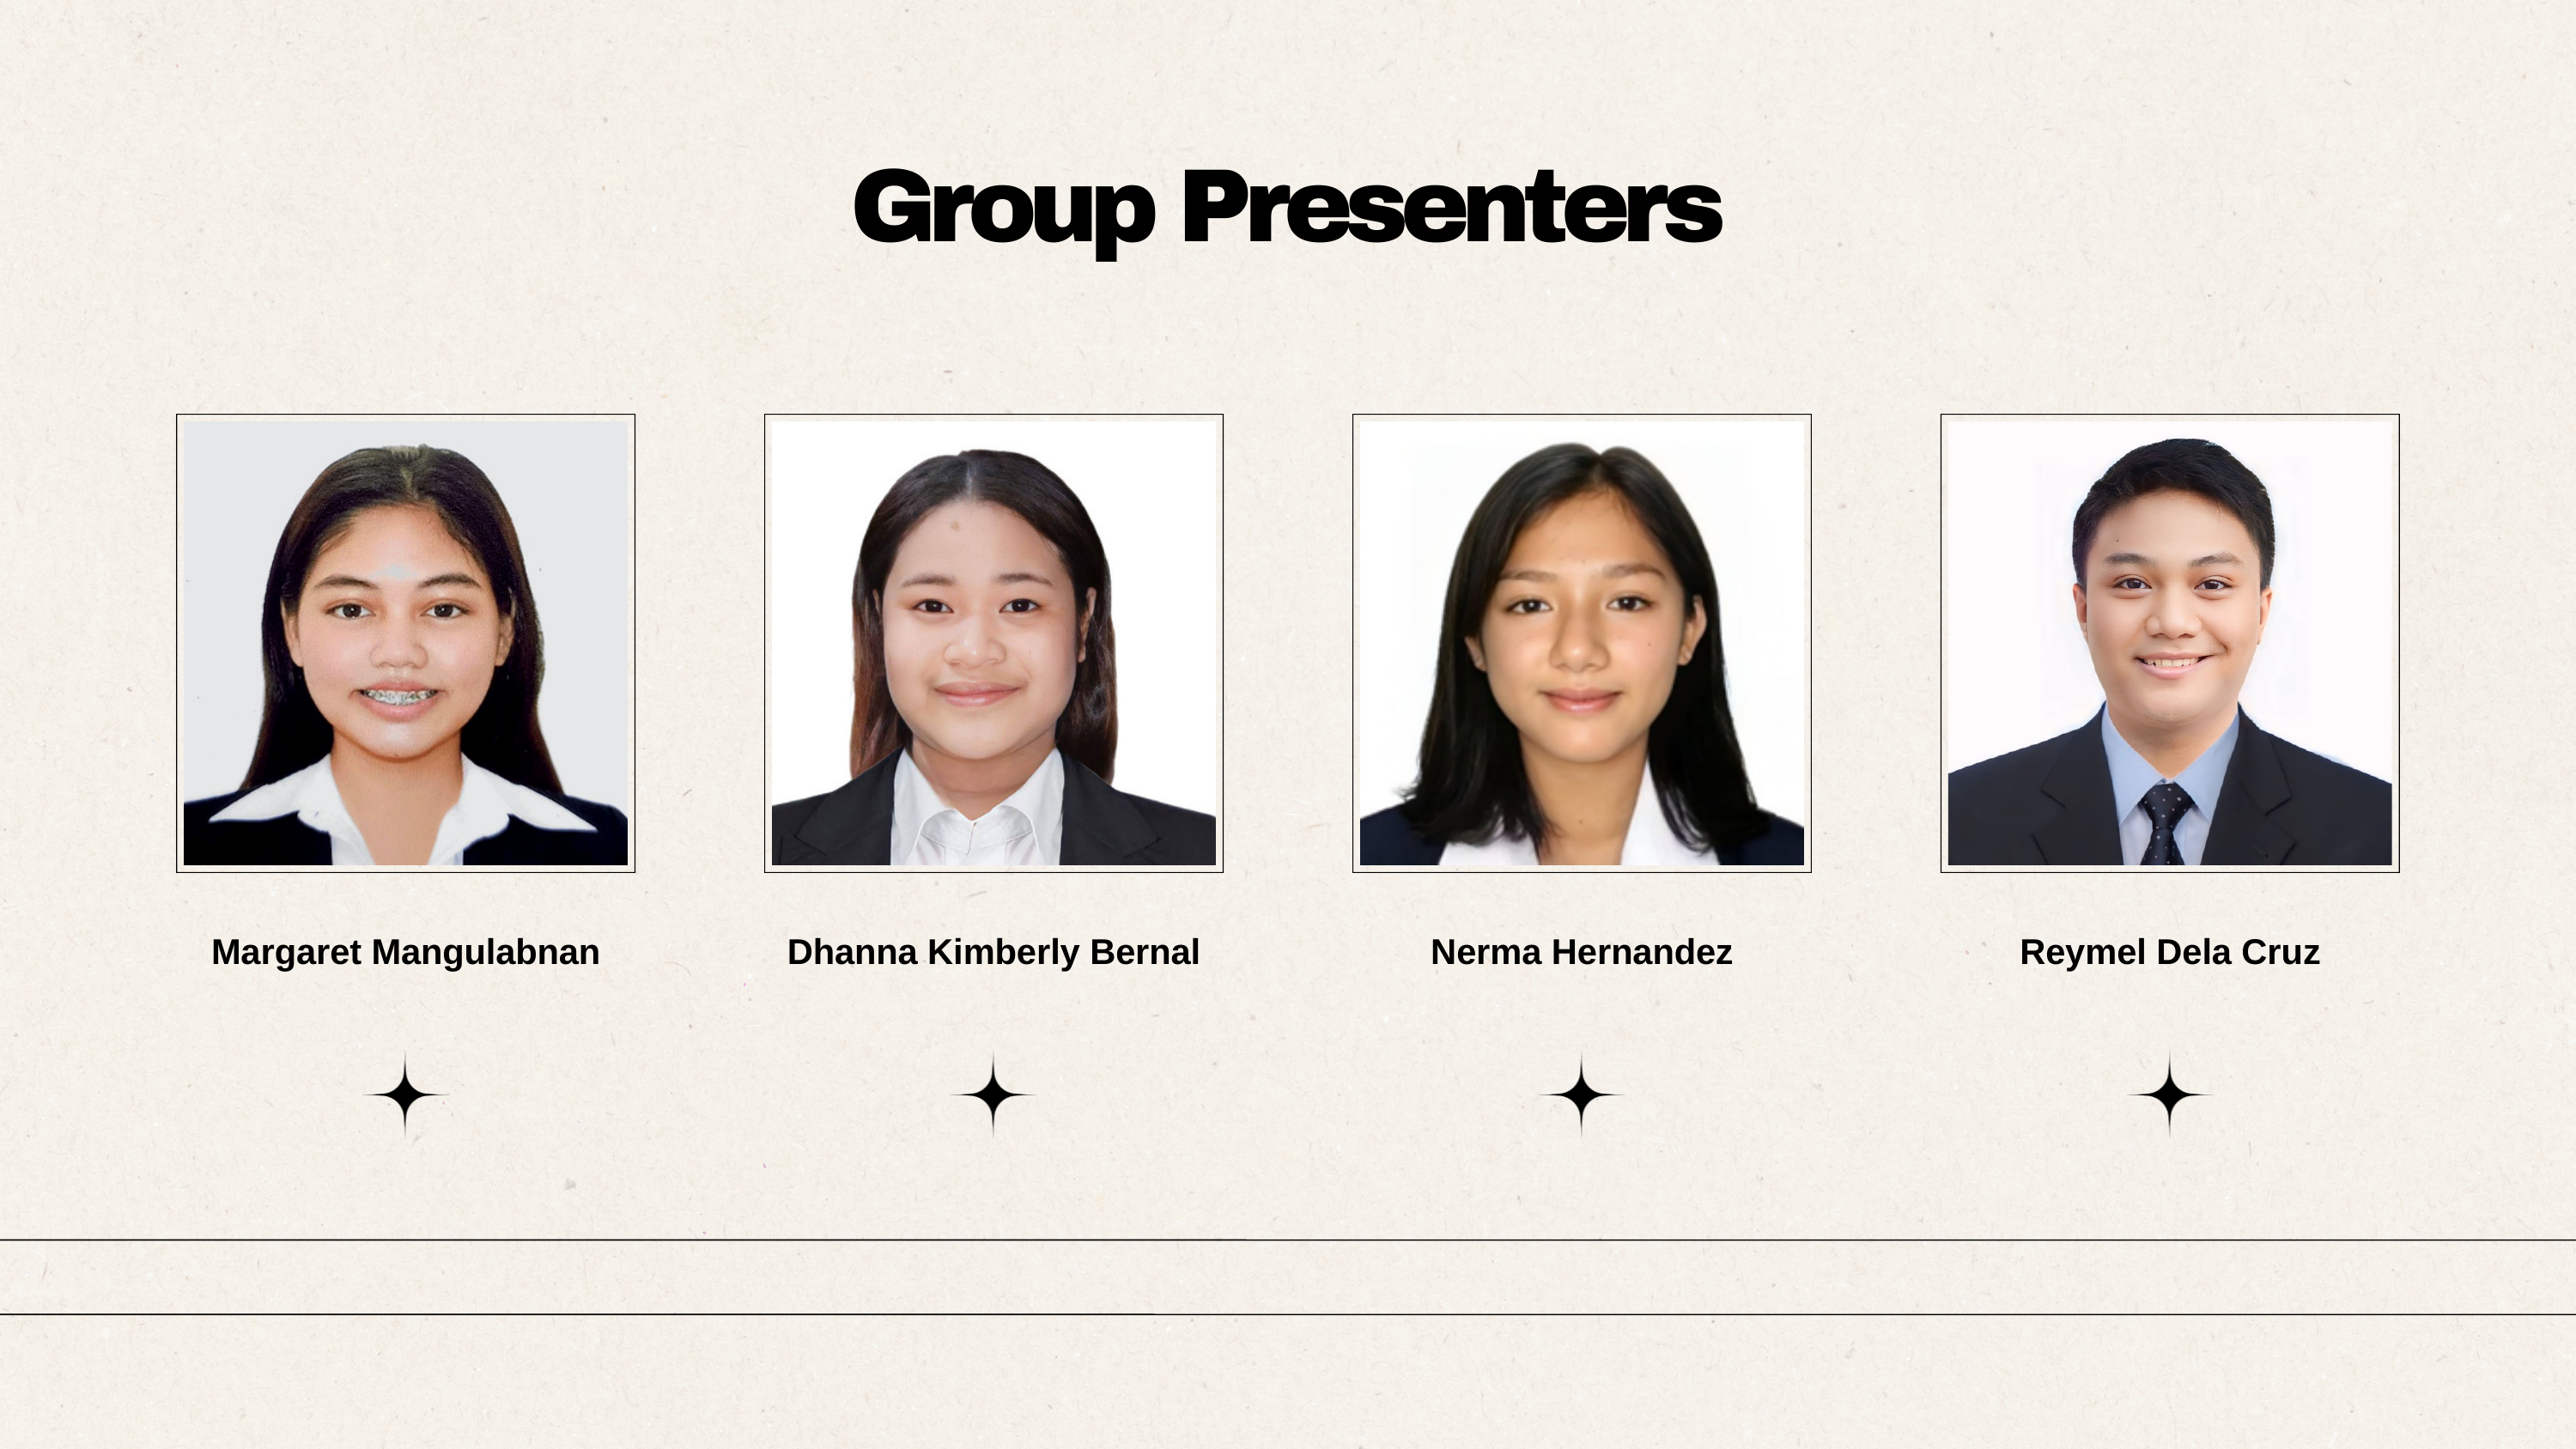

Group Presenters

Margaret Mangulabnan
Dhanna Kimberly Bernal
Nerma Hernandez
Reymel Dela Cruz